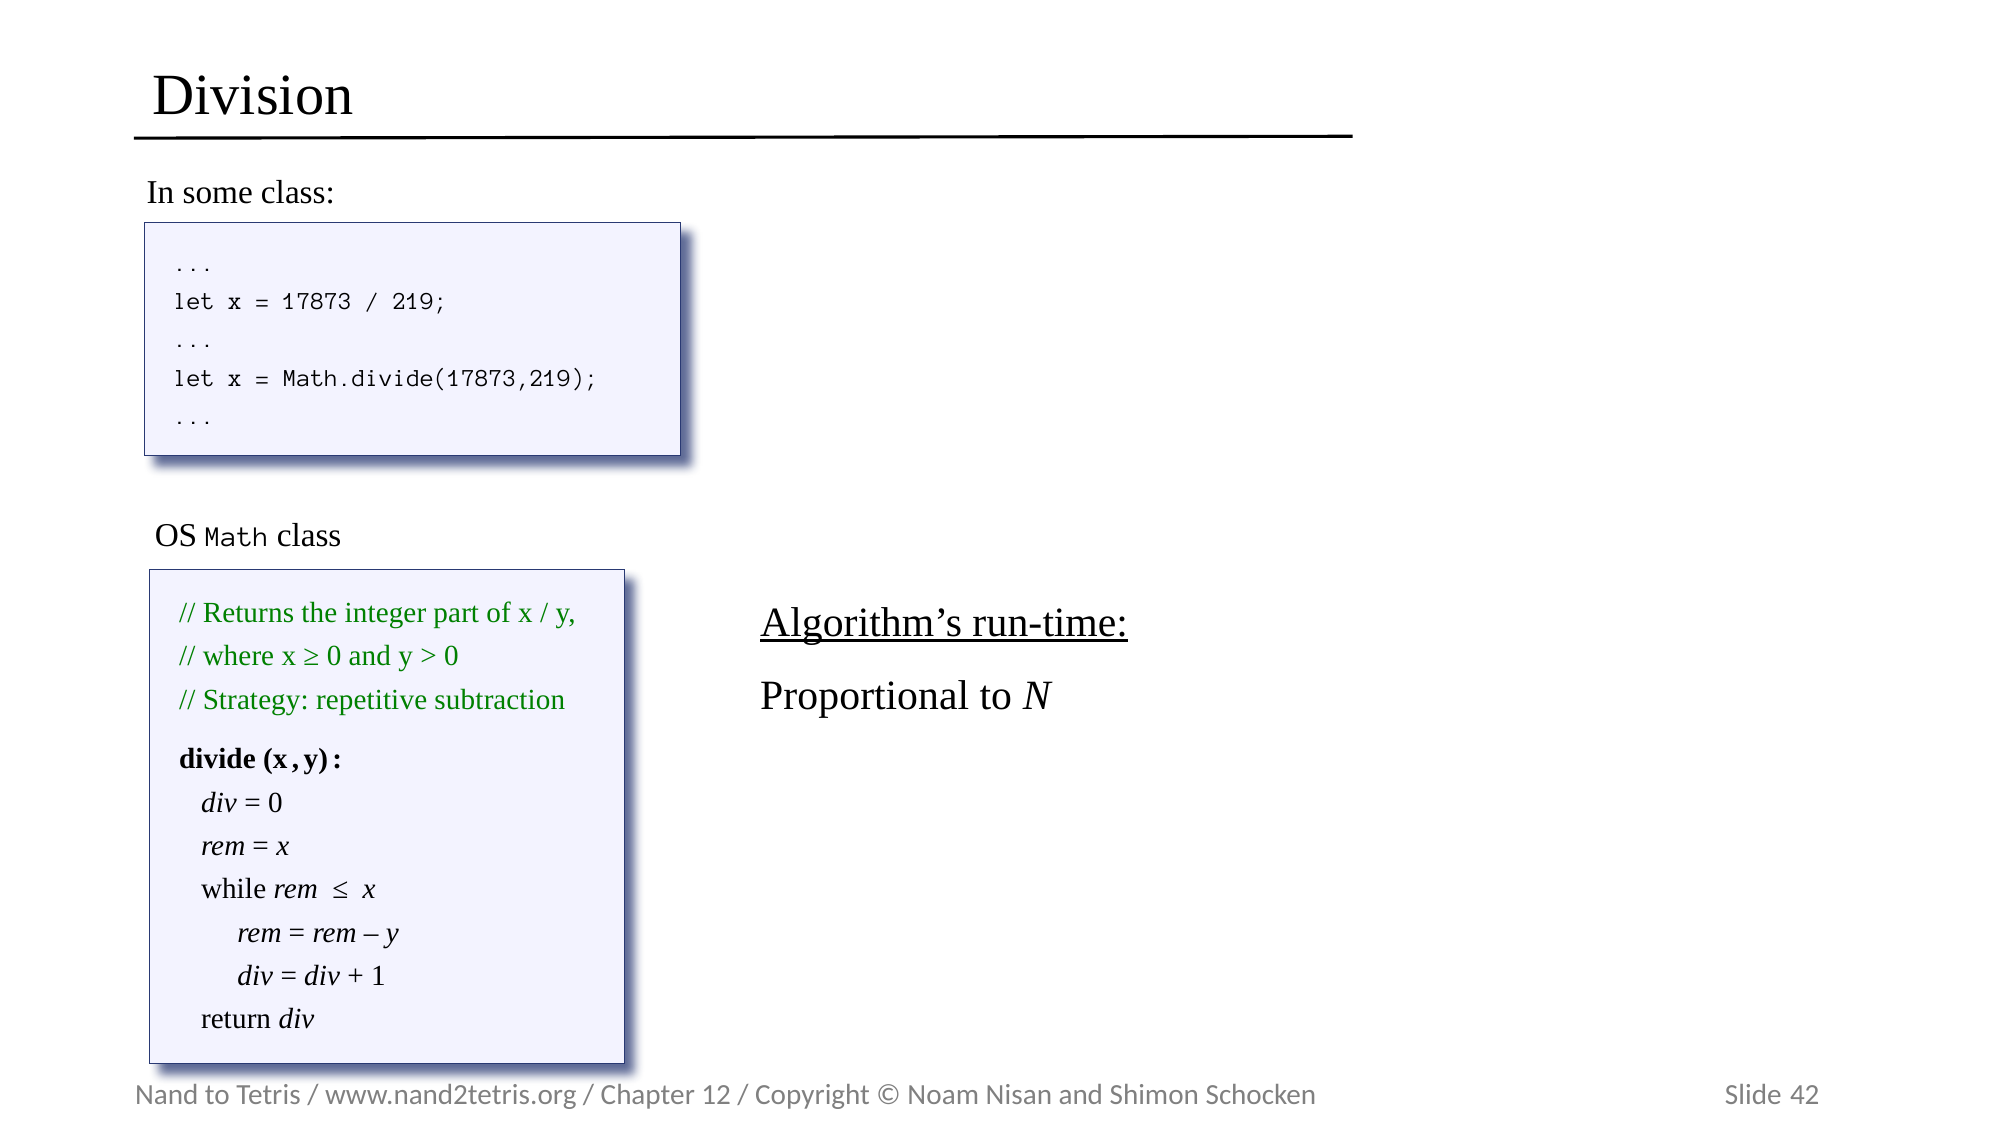

# Division

In some class:
...
let x = 17873 / 219;
...
let x = Math.divide(17873,219);
...
OS Math class
// Returns the integer part of x / y,
// where x ≥ 0 and y > 0
// Strategy: repetitive subtraction
divide (x , y) :
   div = 0
   rem = x
   while rem  ≤  x
        rem = rem – y
        div = div + 1
   return div
Algorithm’s run-time:
Proportional to N